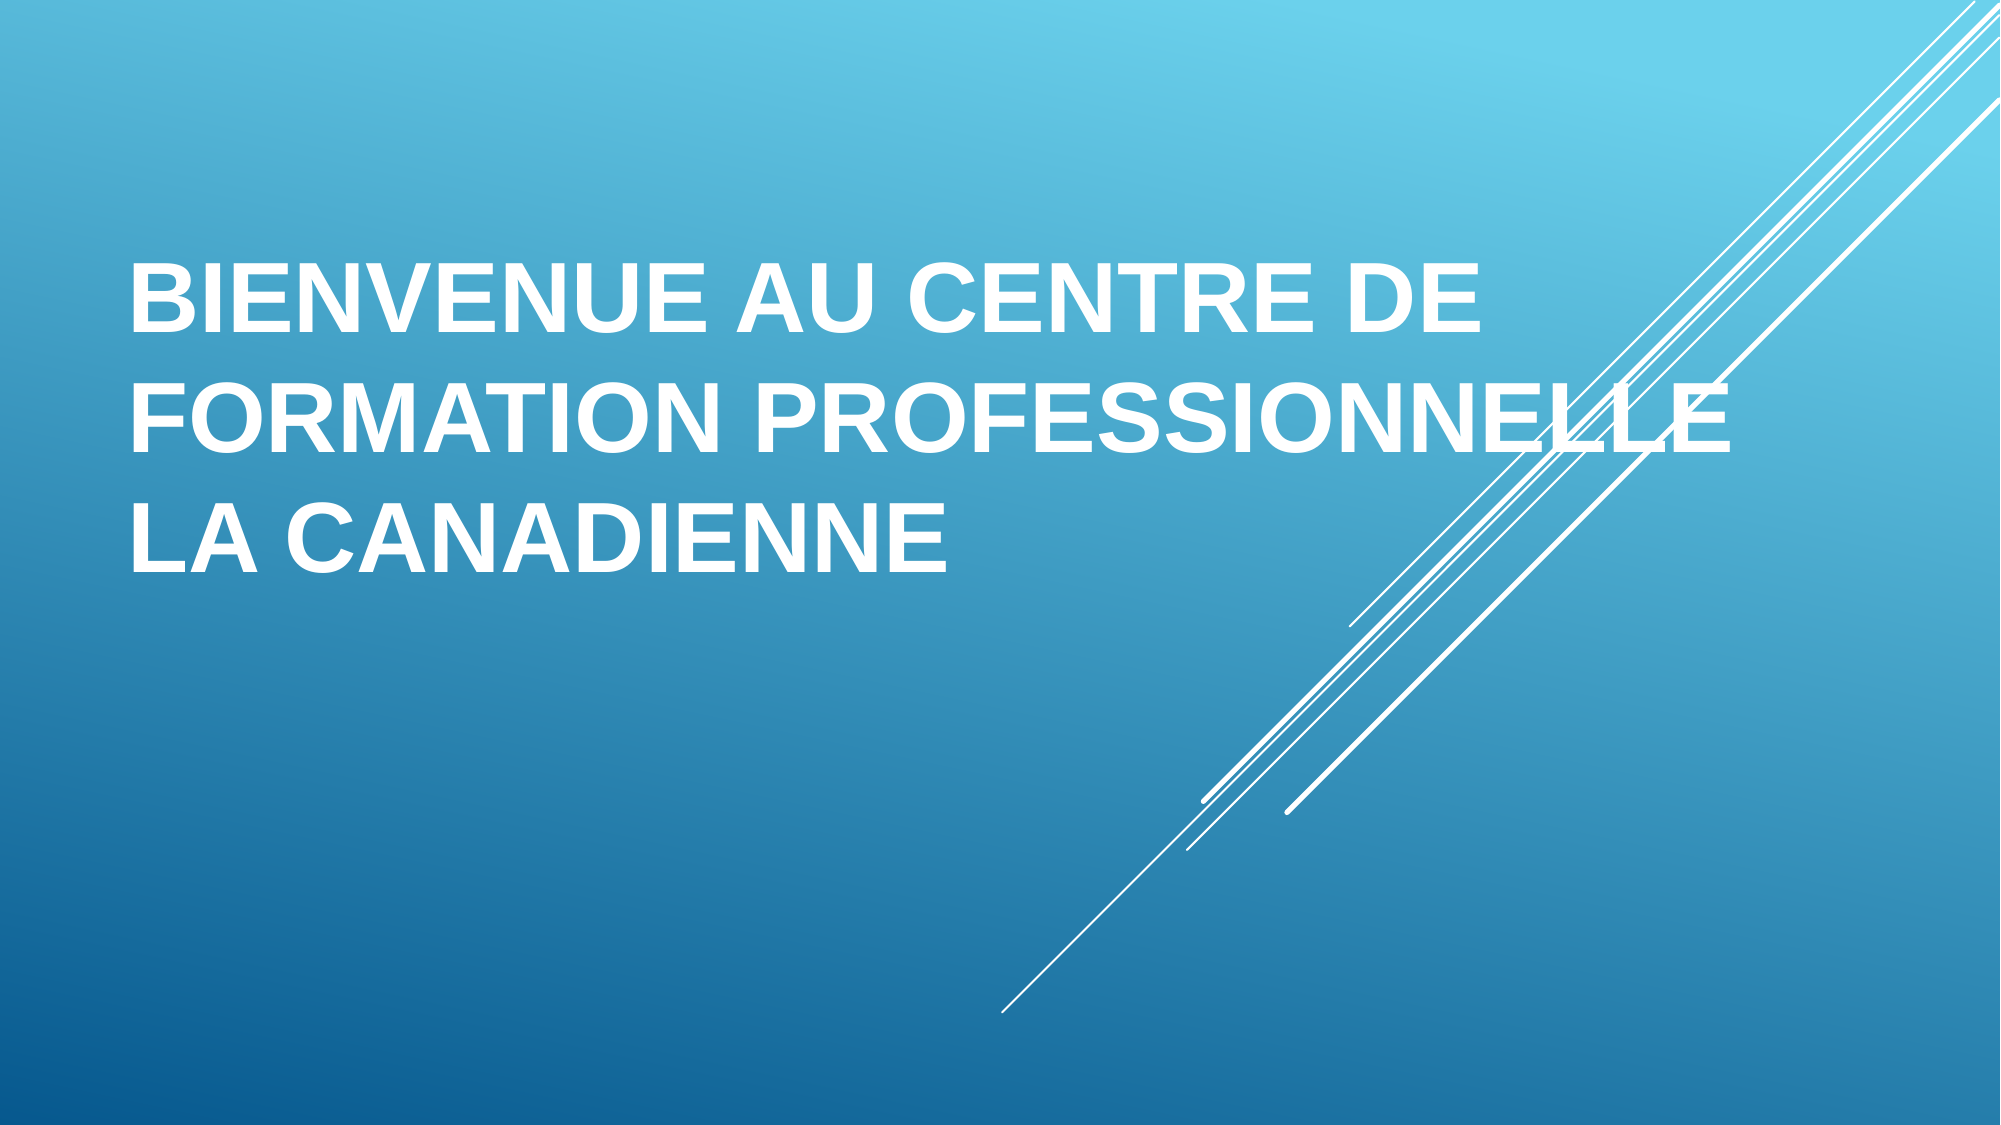

# Bienvenue au centre de formation professionnelle la canadienne